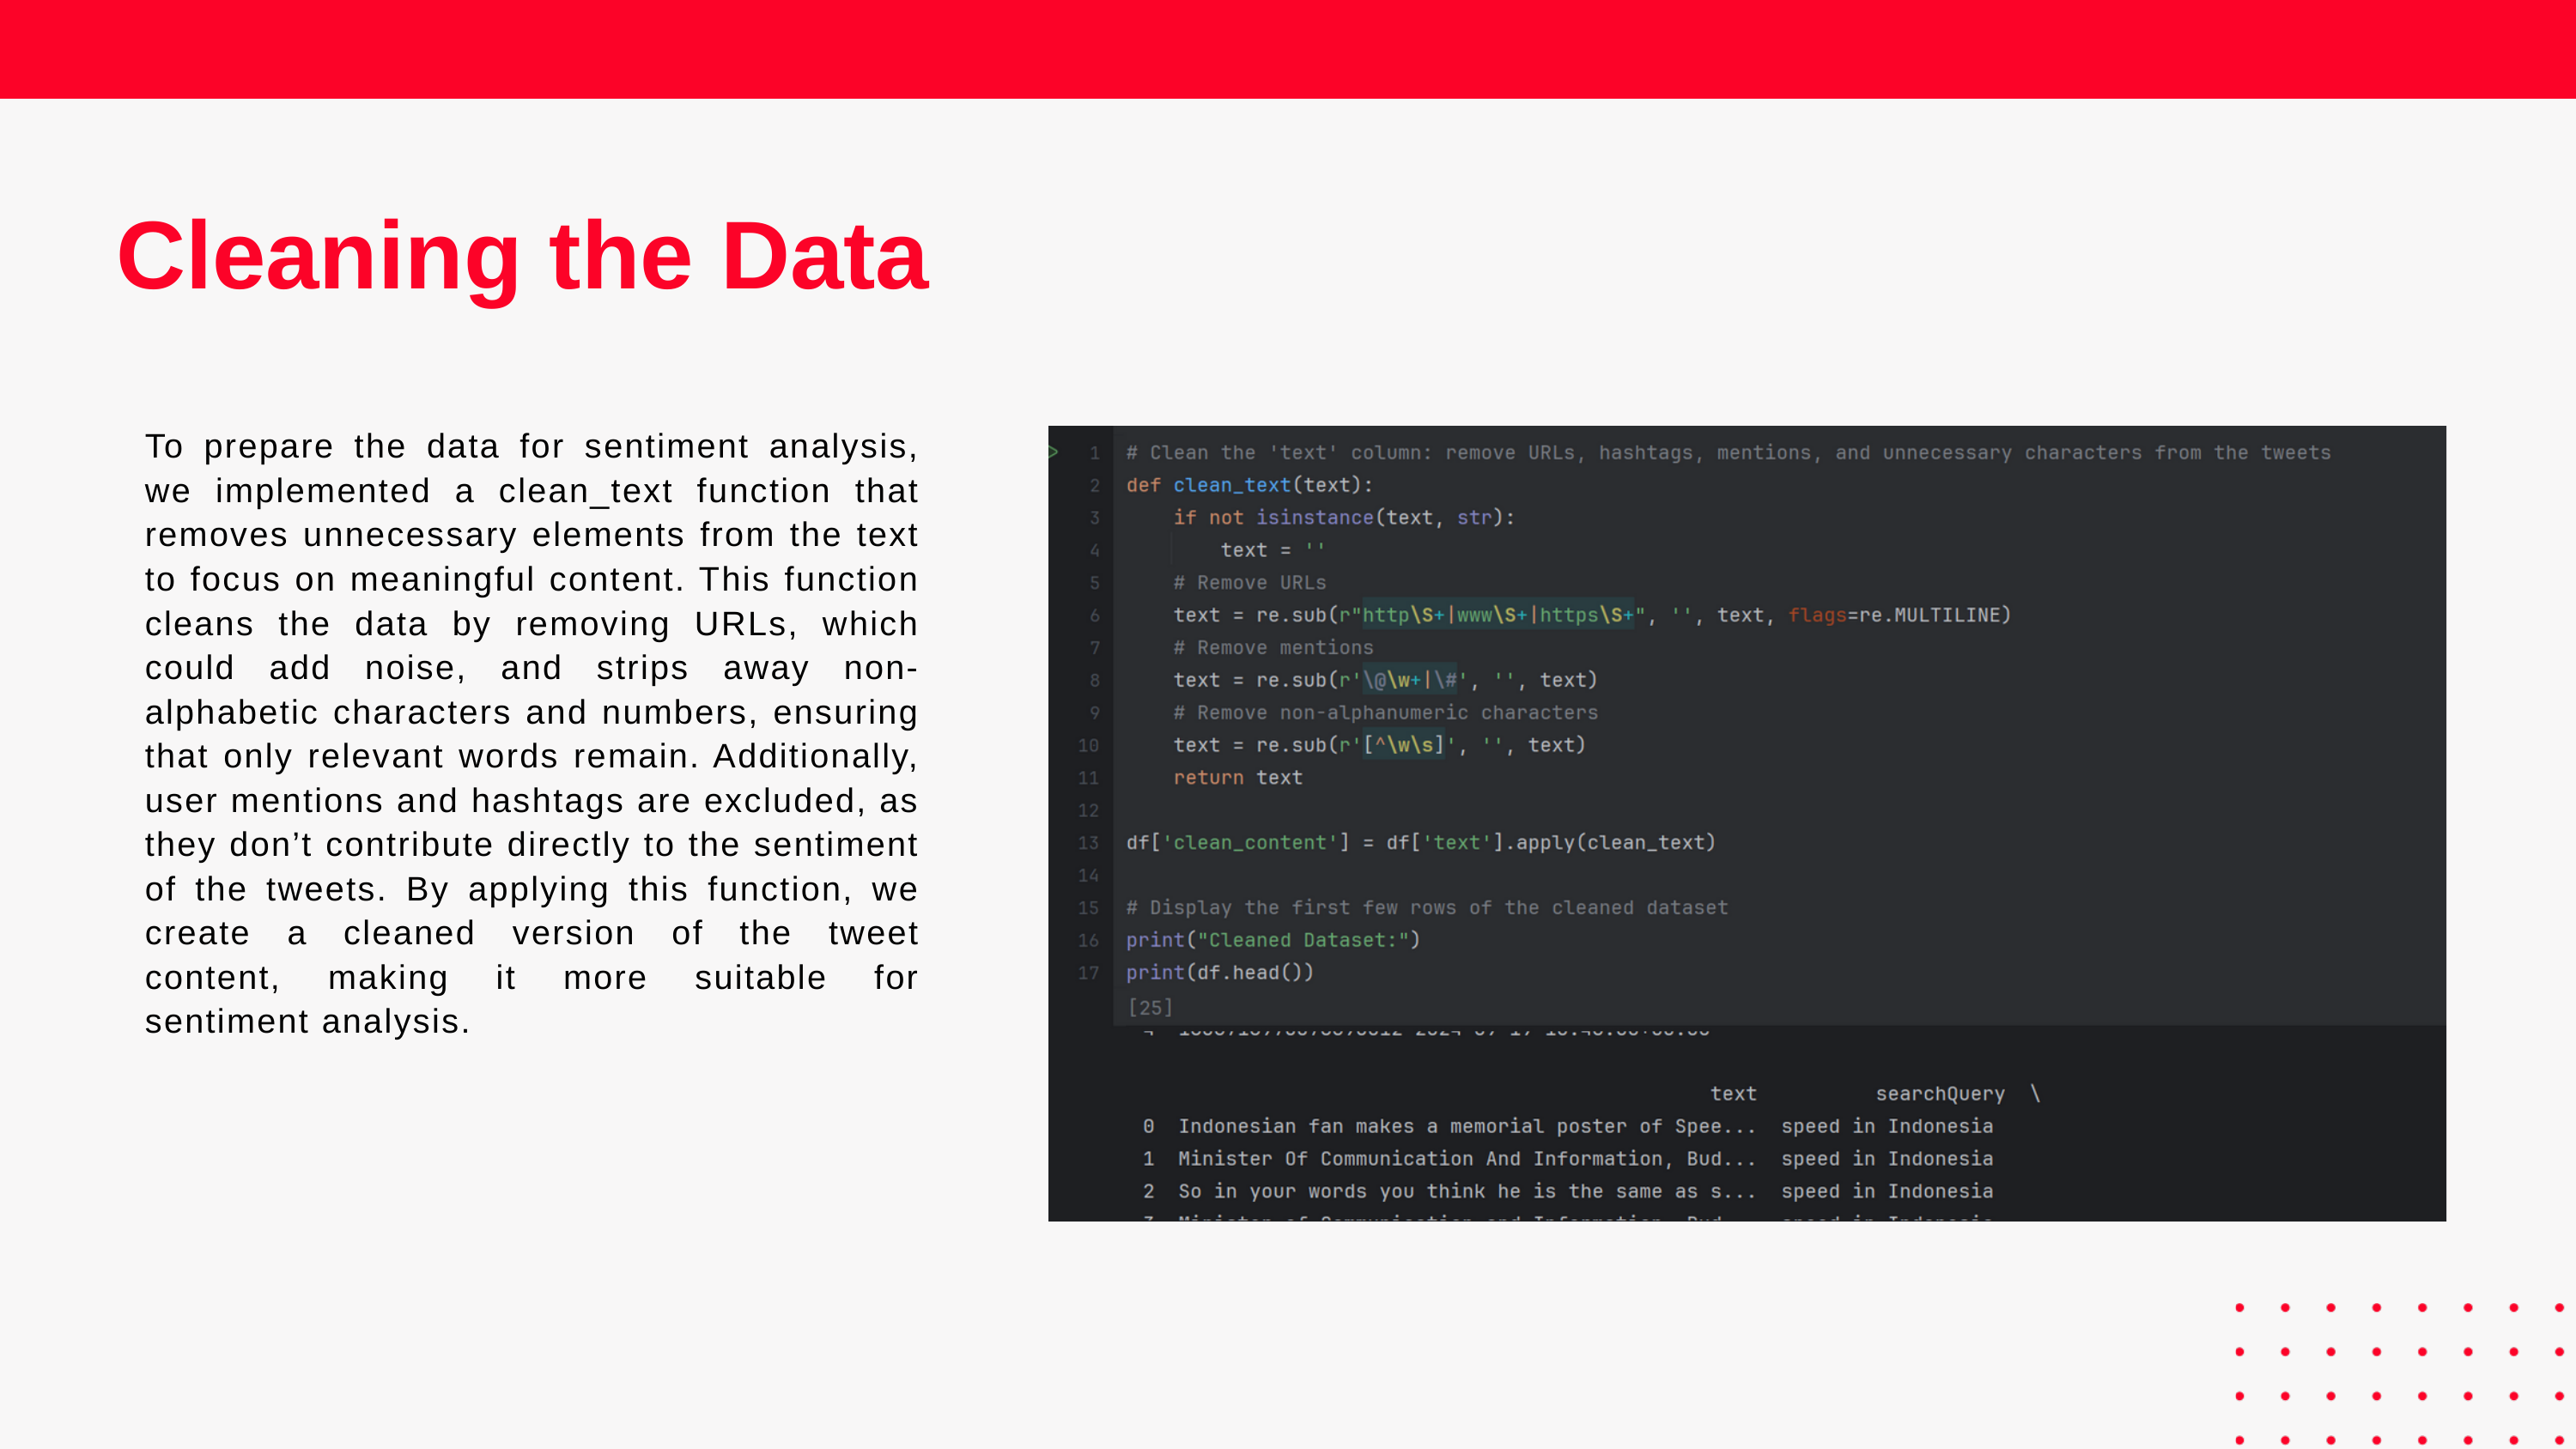

Cleaning the Data
To prepare the data for sentiment analysis, we implemented a clean_text function that removes unnecessary elements from the text to focus on meaningful content. This function cleans the data by removing URLs, which could add noise, and strips away non-alphabetic characters and numbers, ensuring that only relevant words remain. Additionally, user mentions and hashtags are excluded, as they don’t contribute directly to the sentiment of the tweets. By applying this function, we create a cleaned version of the tweet content, making it more suitable for sentiment analysis.